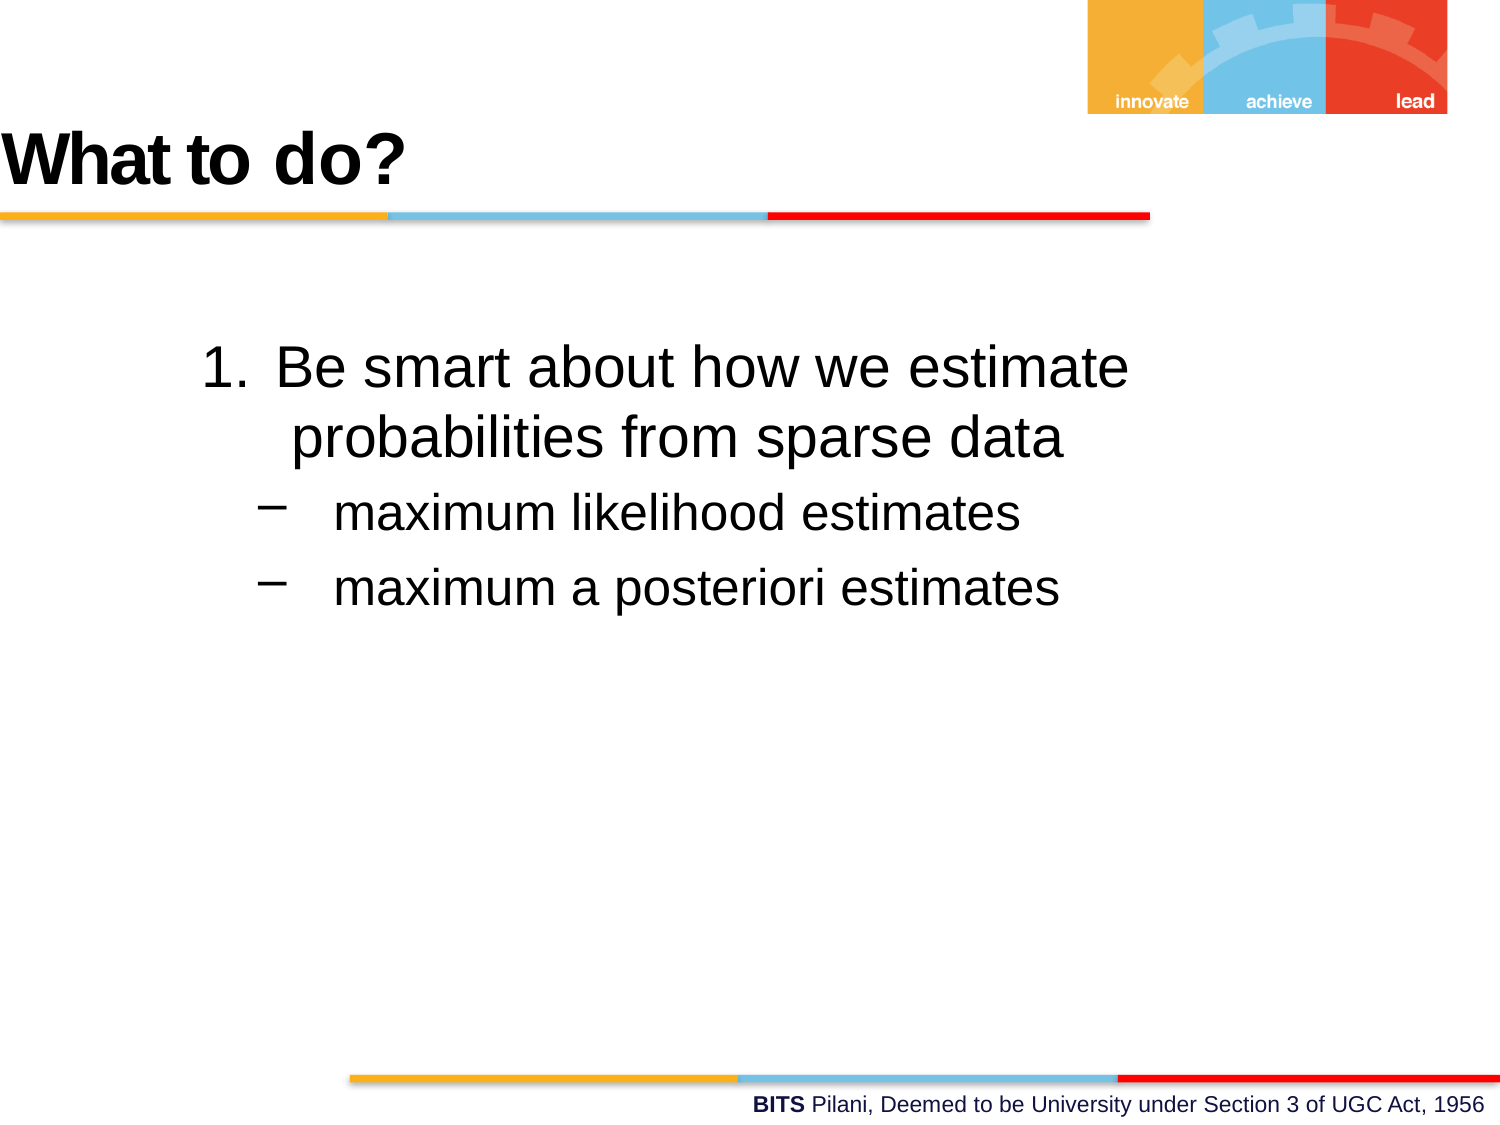

What to do?
Be smart about how we estimate  probabilities from sparse data
maximum likelihood estimates
maximum a posteriori estimates